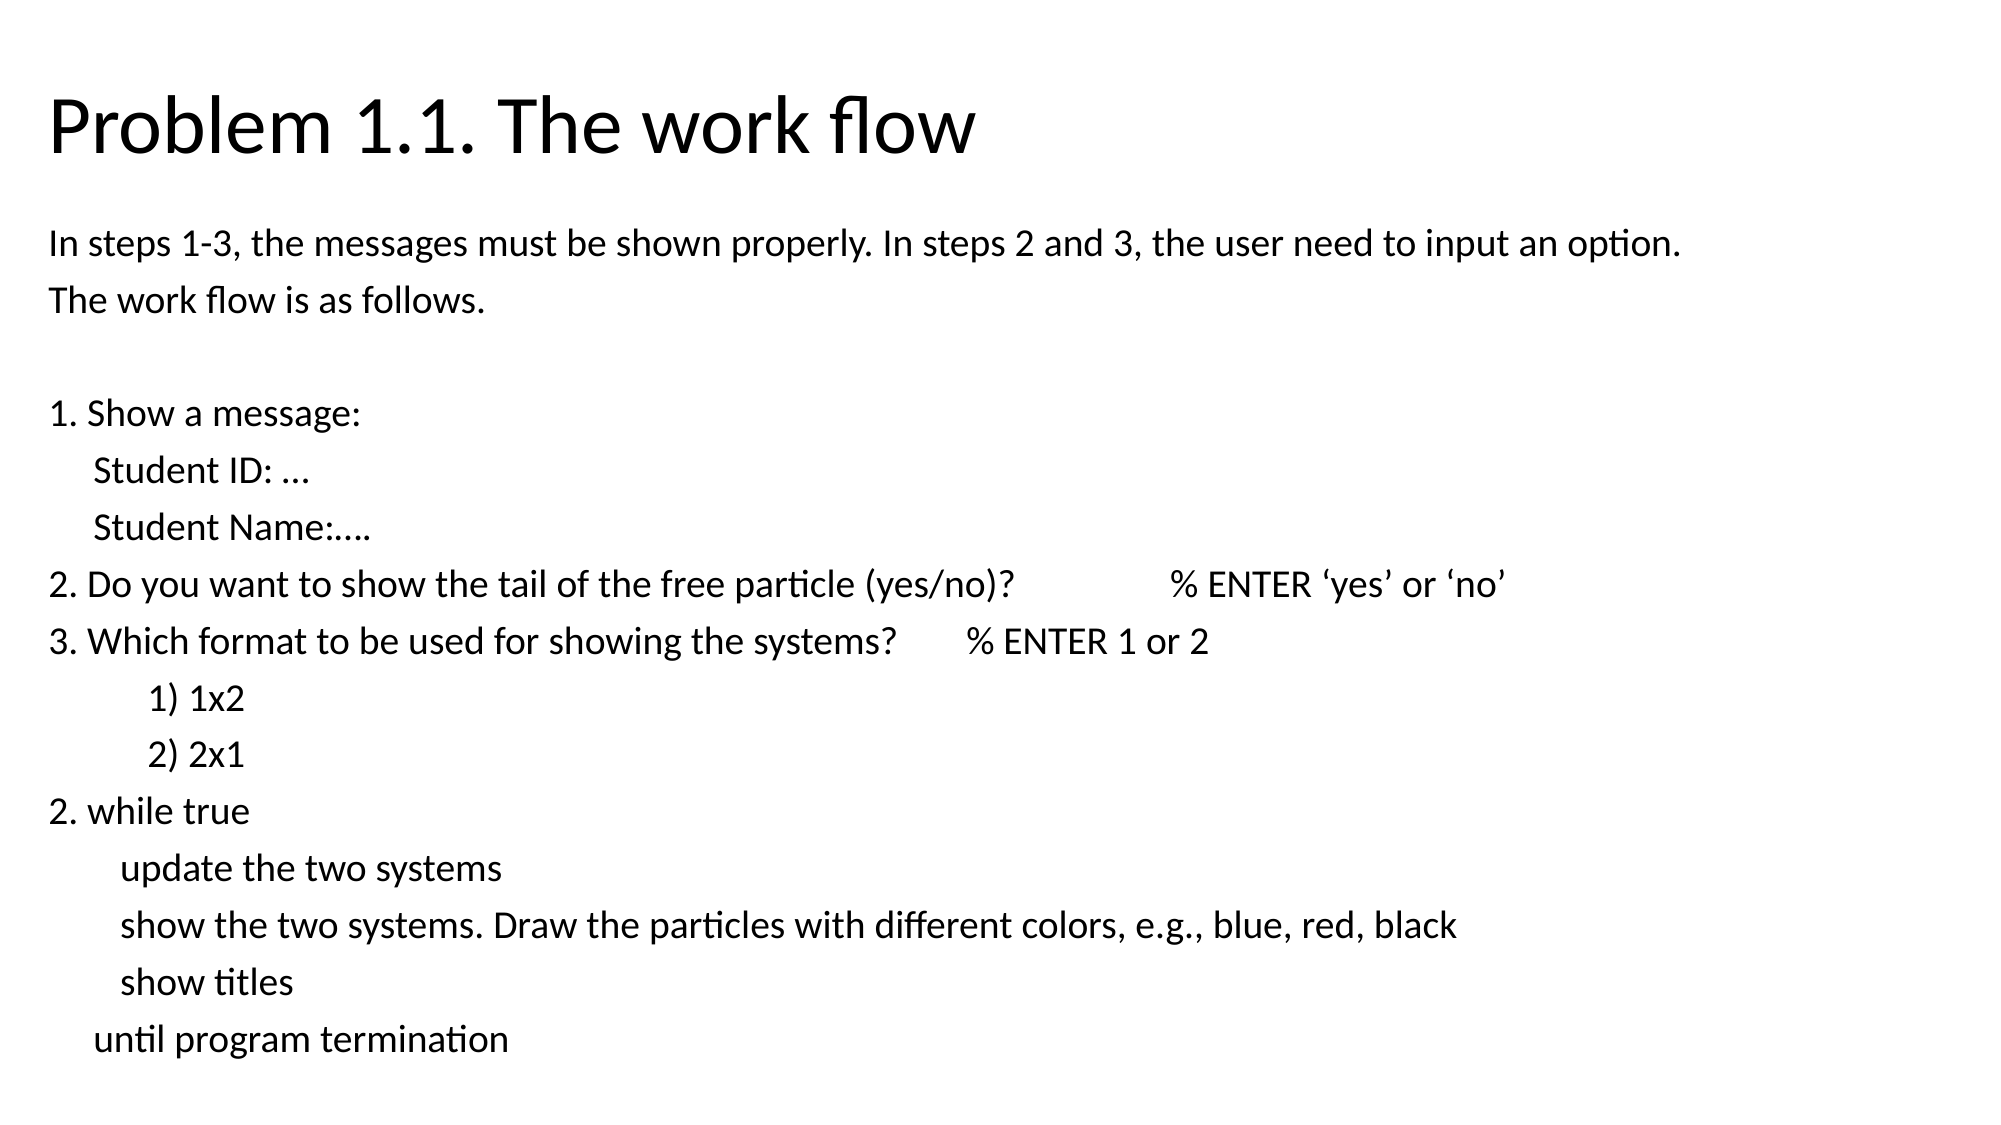

# Problem 1.1. The work flow
In steps 1-3, the messages must be shown properly. In steps 2 and 3, the user need to input an option.
The work flow is as follows.

1. Show a message:
     Student ID: …
     Student Name:….
2. Do you want to show the tail of the free particle (yes/no)? 		% ENTER ‘yes’ or ‘no’
3. Which format to be used for showing the systems?			% ENTER 1 or 2
           1) 1x2
           2) 2x1
2. while true
        update the two systems
        show the two systems. Draw the particles with different colors, e.g., blue, red, black
        show titles
     until program termination